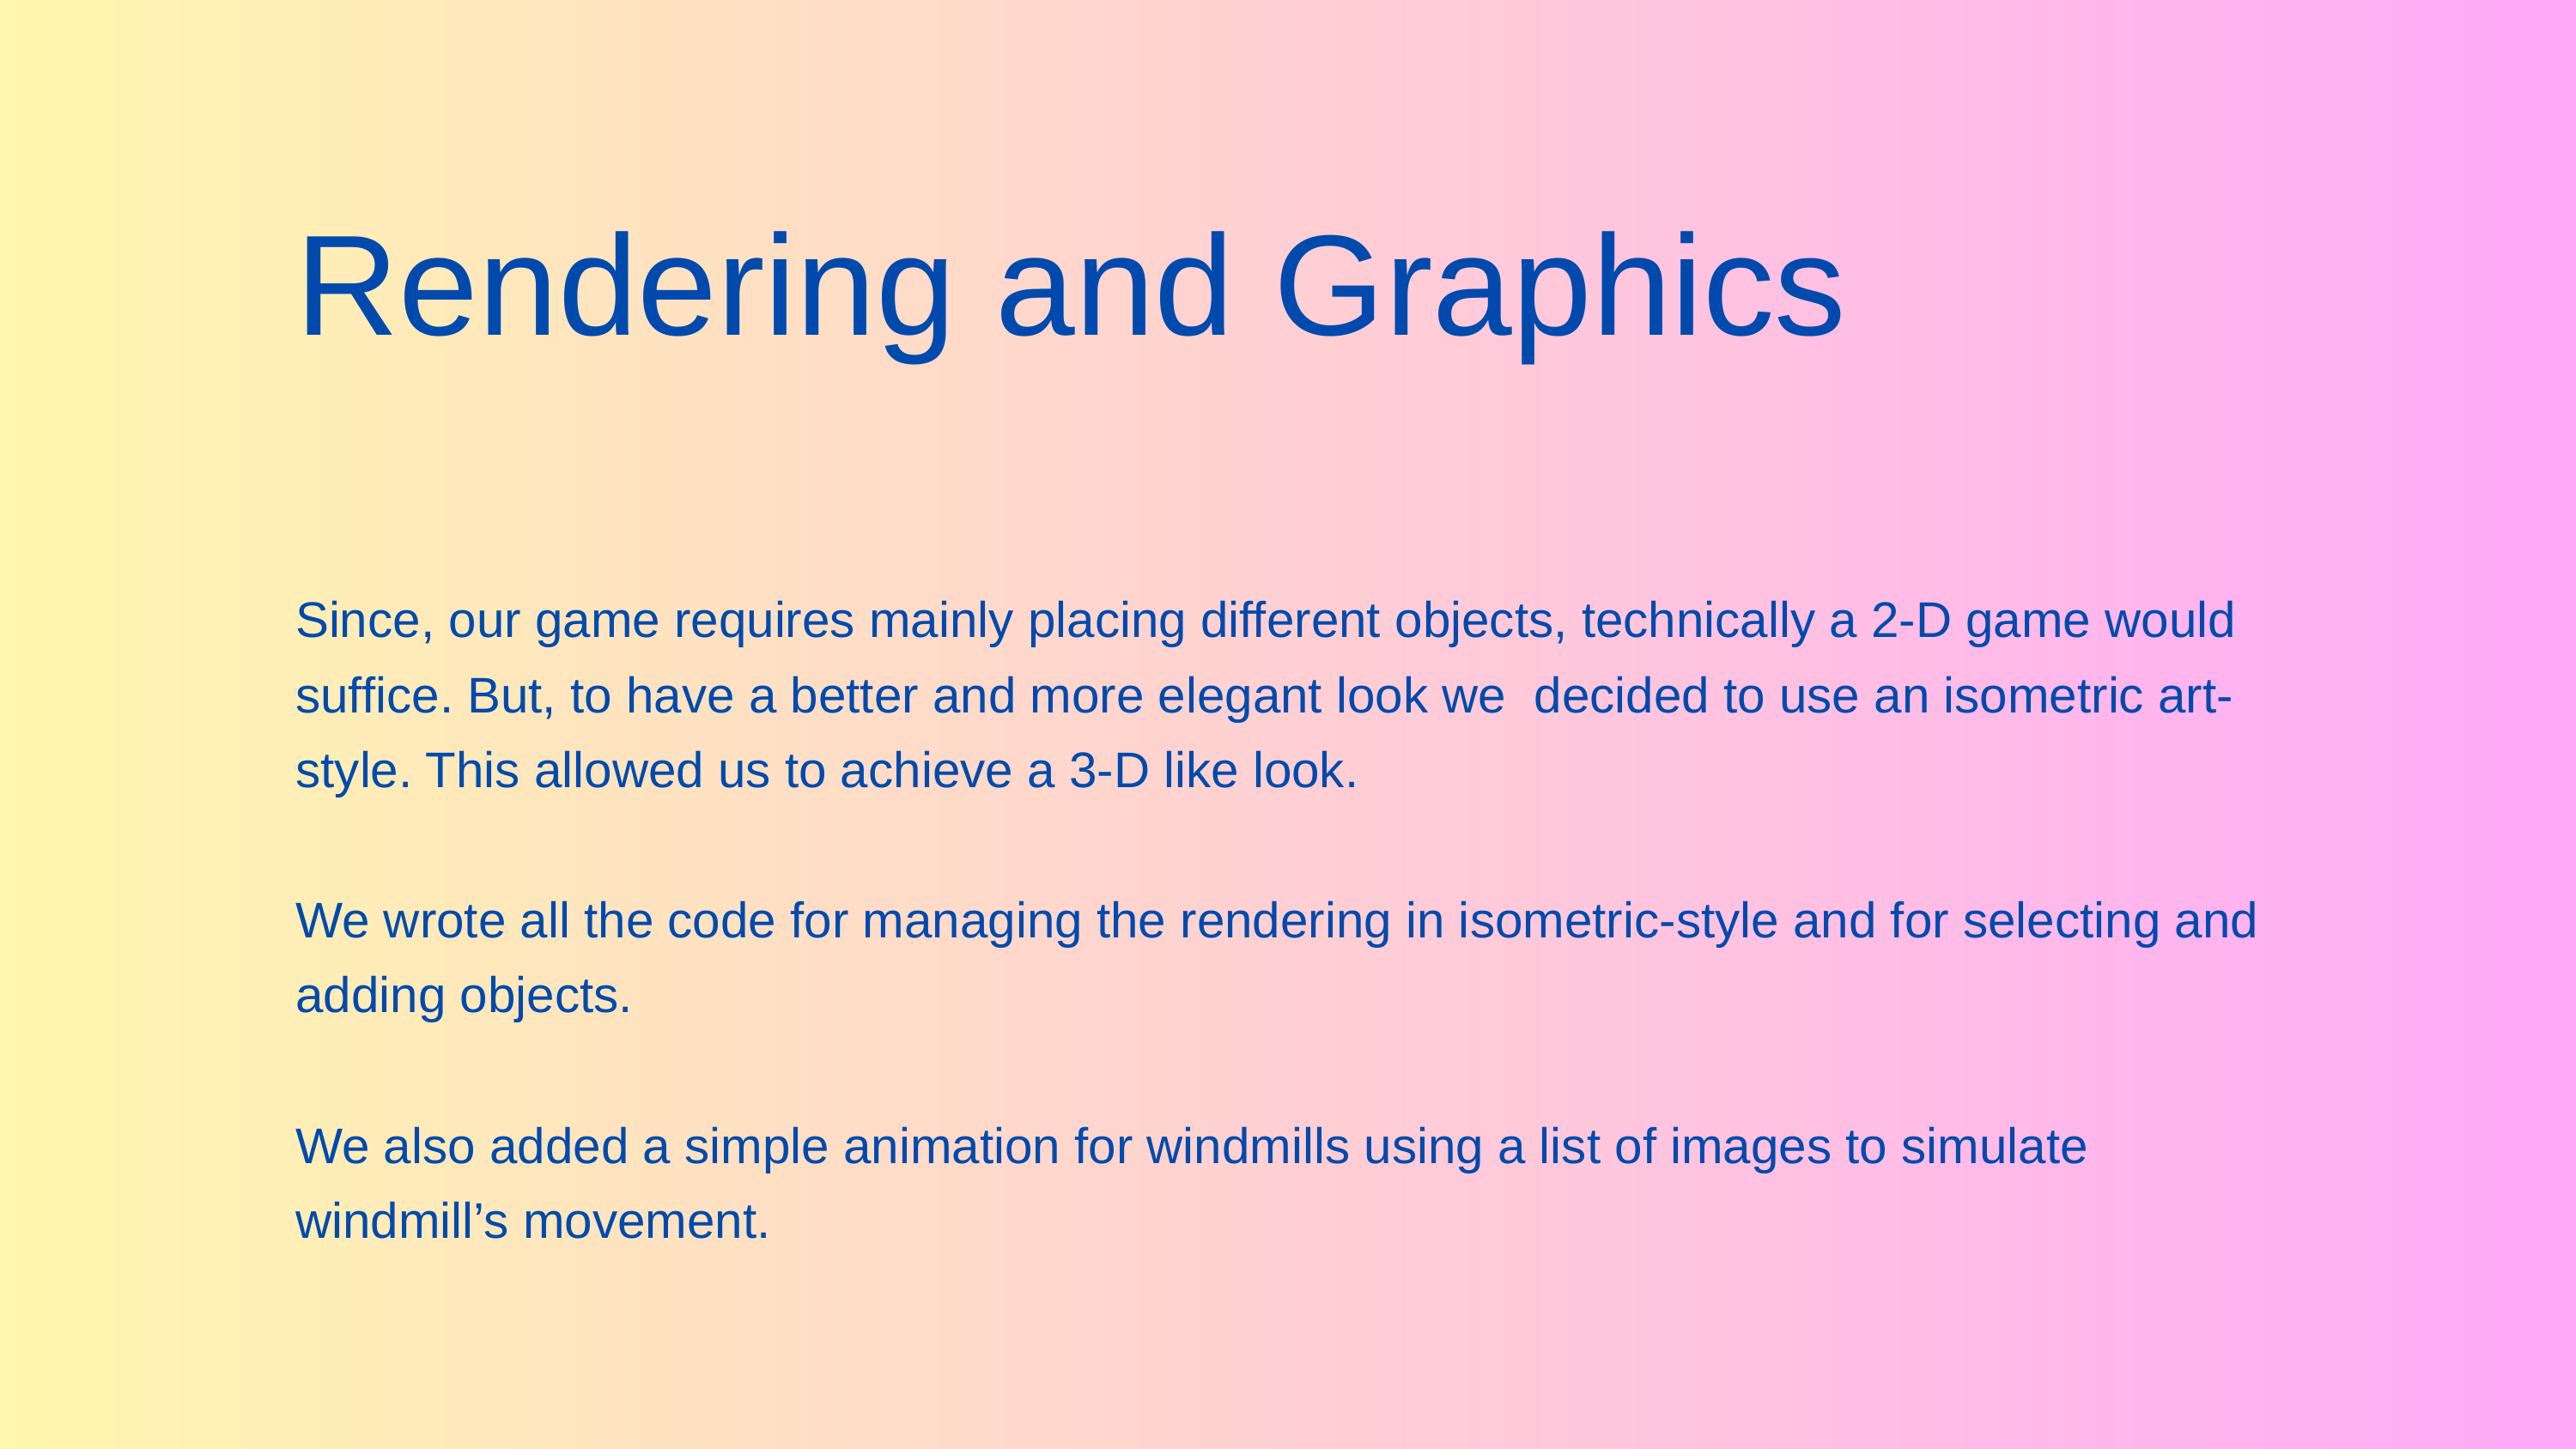

Rendering and Graphics
Since, our game requires mainly placing different objects, technically a 2-D game would suffice. But, to have a better and more elegant look we  decided to use an isometric art-style. This allowed us to achieve a 3-D like look.

We wrote all the code for managing the rendering in isometric-style and for selecting and adding objects.

We also added a simple animation for windmills using a list of images to simulate windmill’s movement.